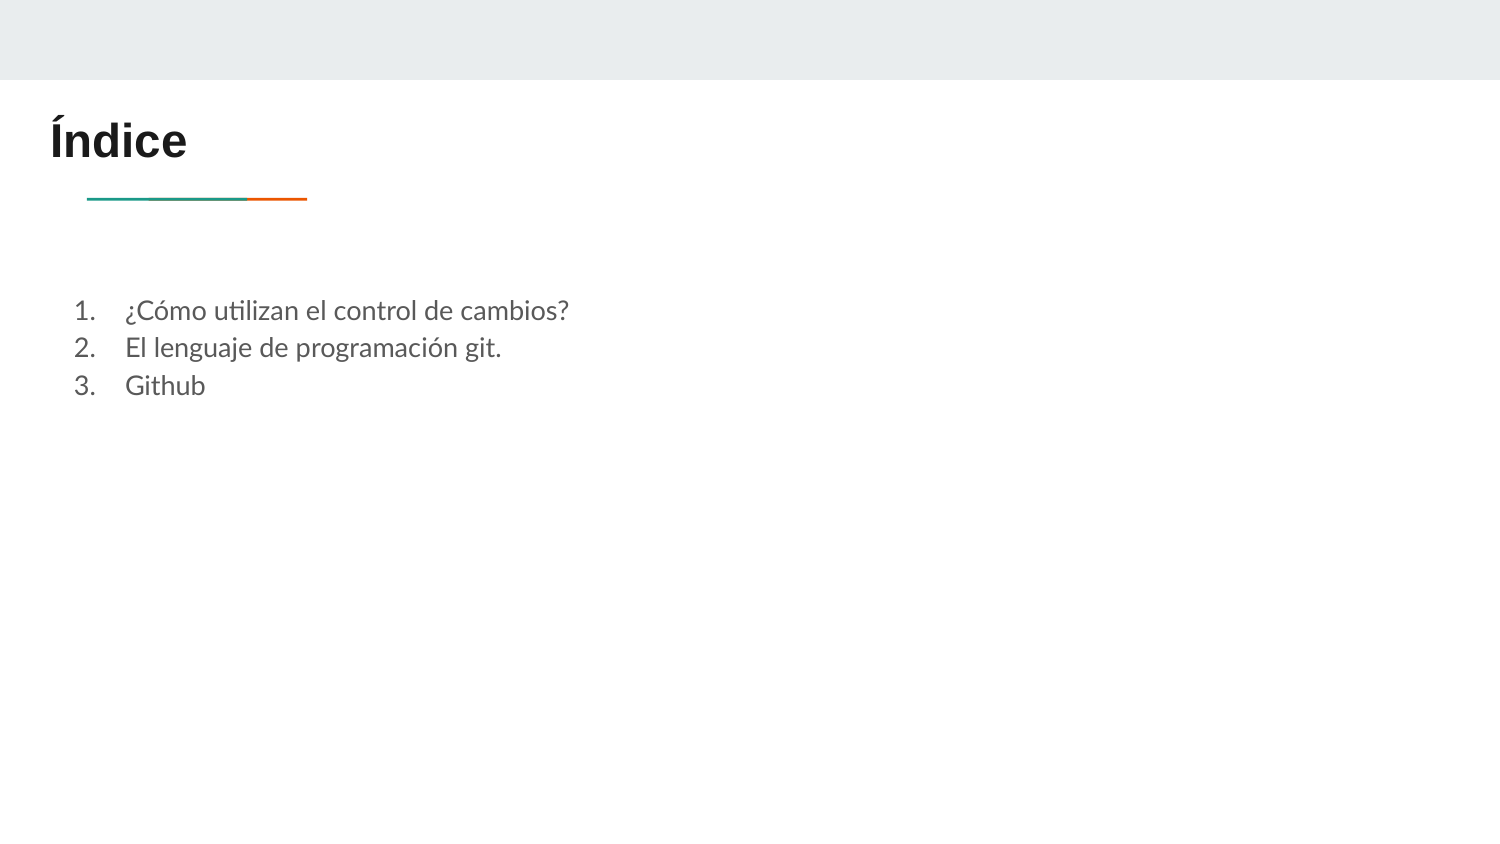

# Índice
¿Cómo utilizan el control de cambios?
El lenguaje de programación git.
Github